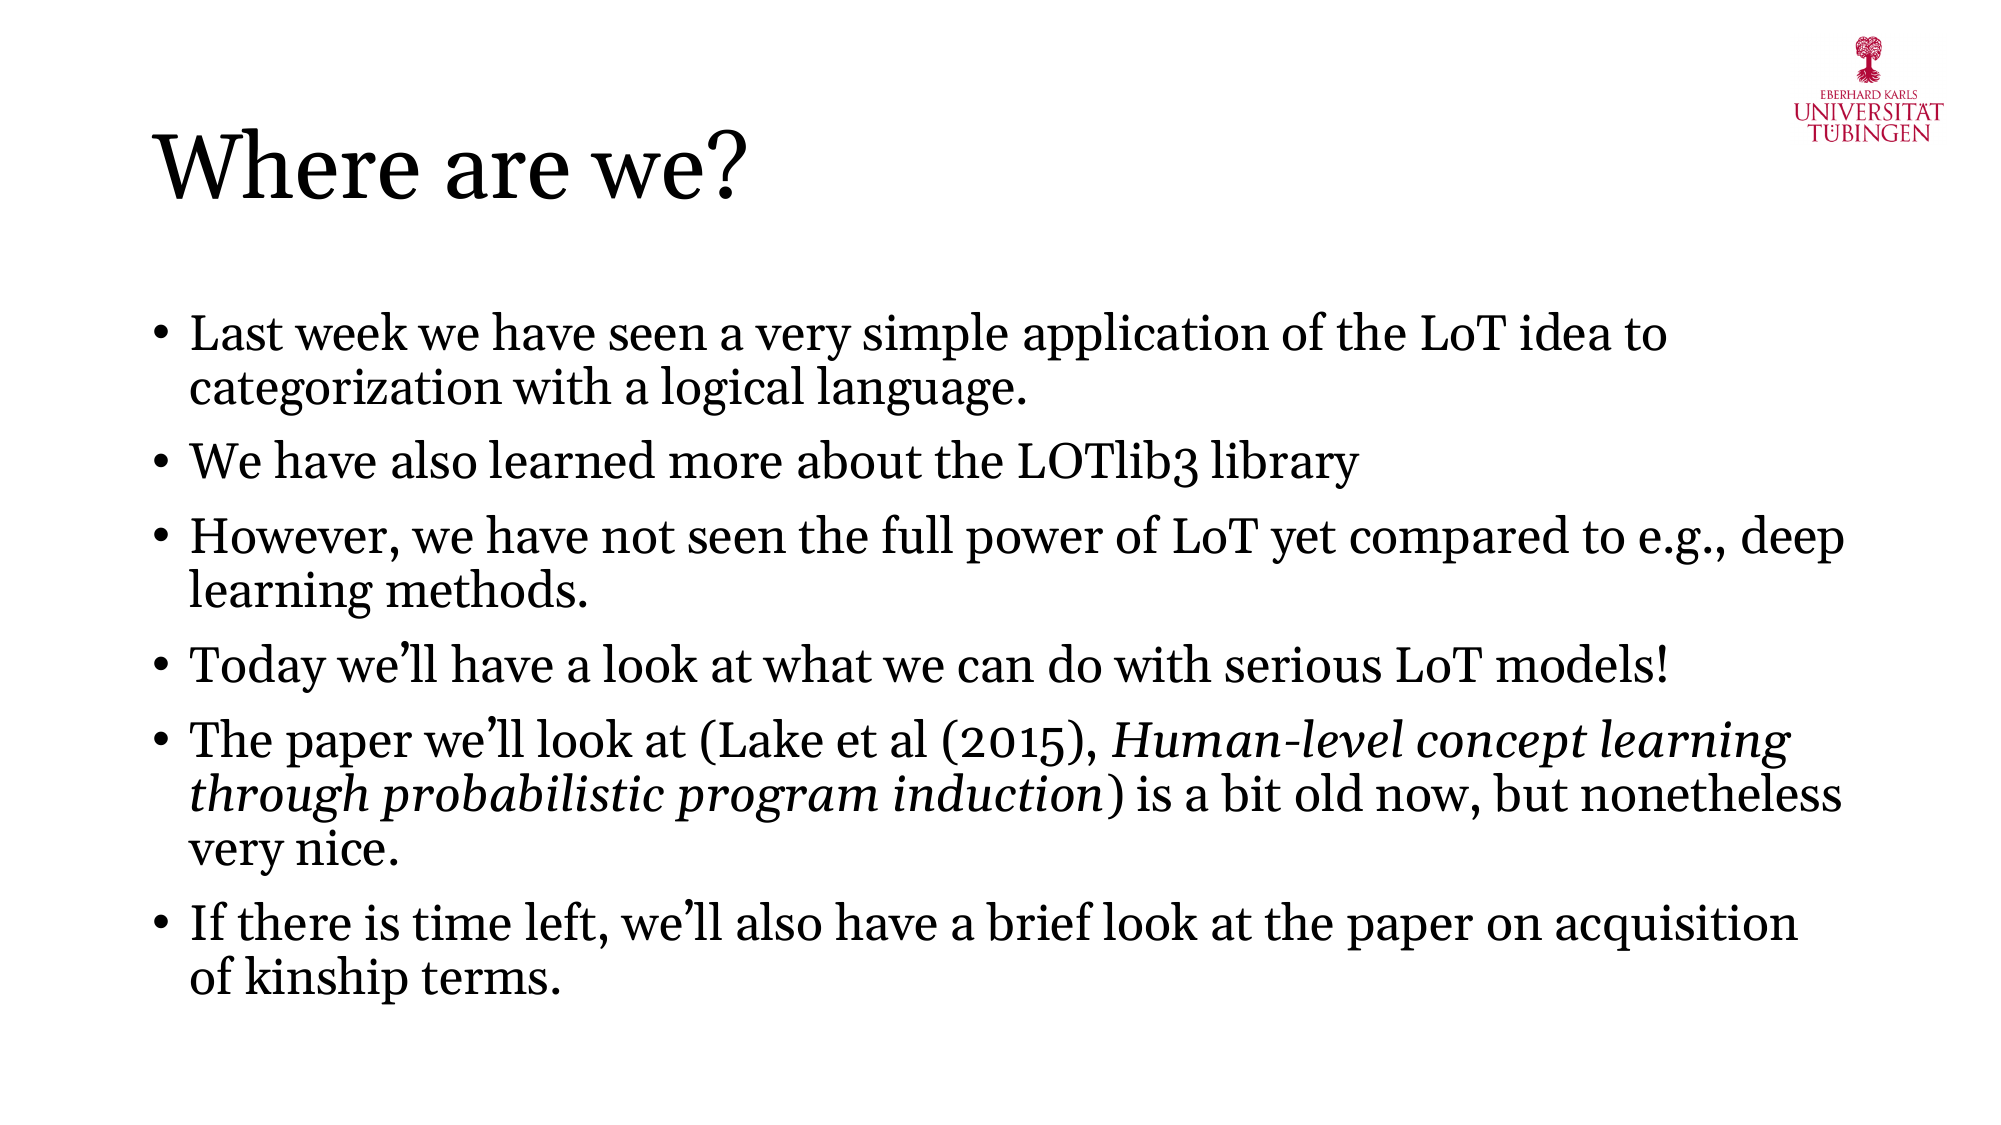

# Where are we?
Last week we have seen a very simple application of the LoT idea to categorization with a logical language.
We have also learned more about the LOTlib3 library
However, we have not seen the full power of LoT yet compared to e.g., deep learning methods.
Today we’ll have a look at what we can do with serious LoT models!
The paper we’ll look at (Lake et al (2015), Human-level concept learning through probabilistic program induction) is a bit old now, but nonetheless very nice.
If there is time left, we’ll also have a brief look at the paper on acquisition of kinship terms.